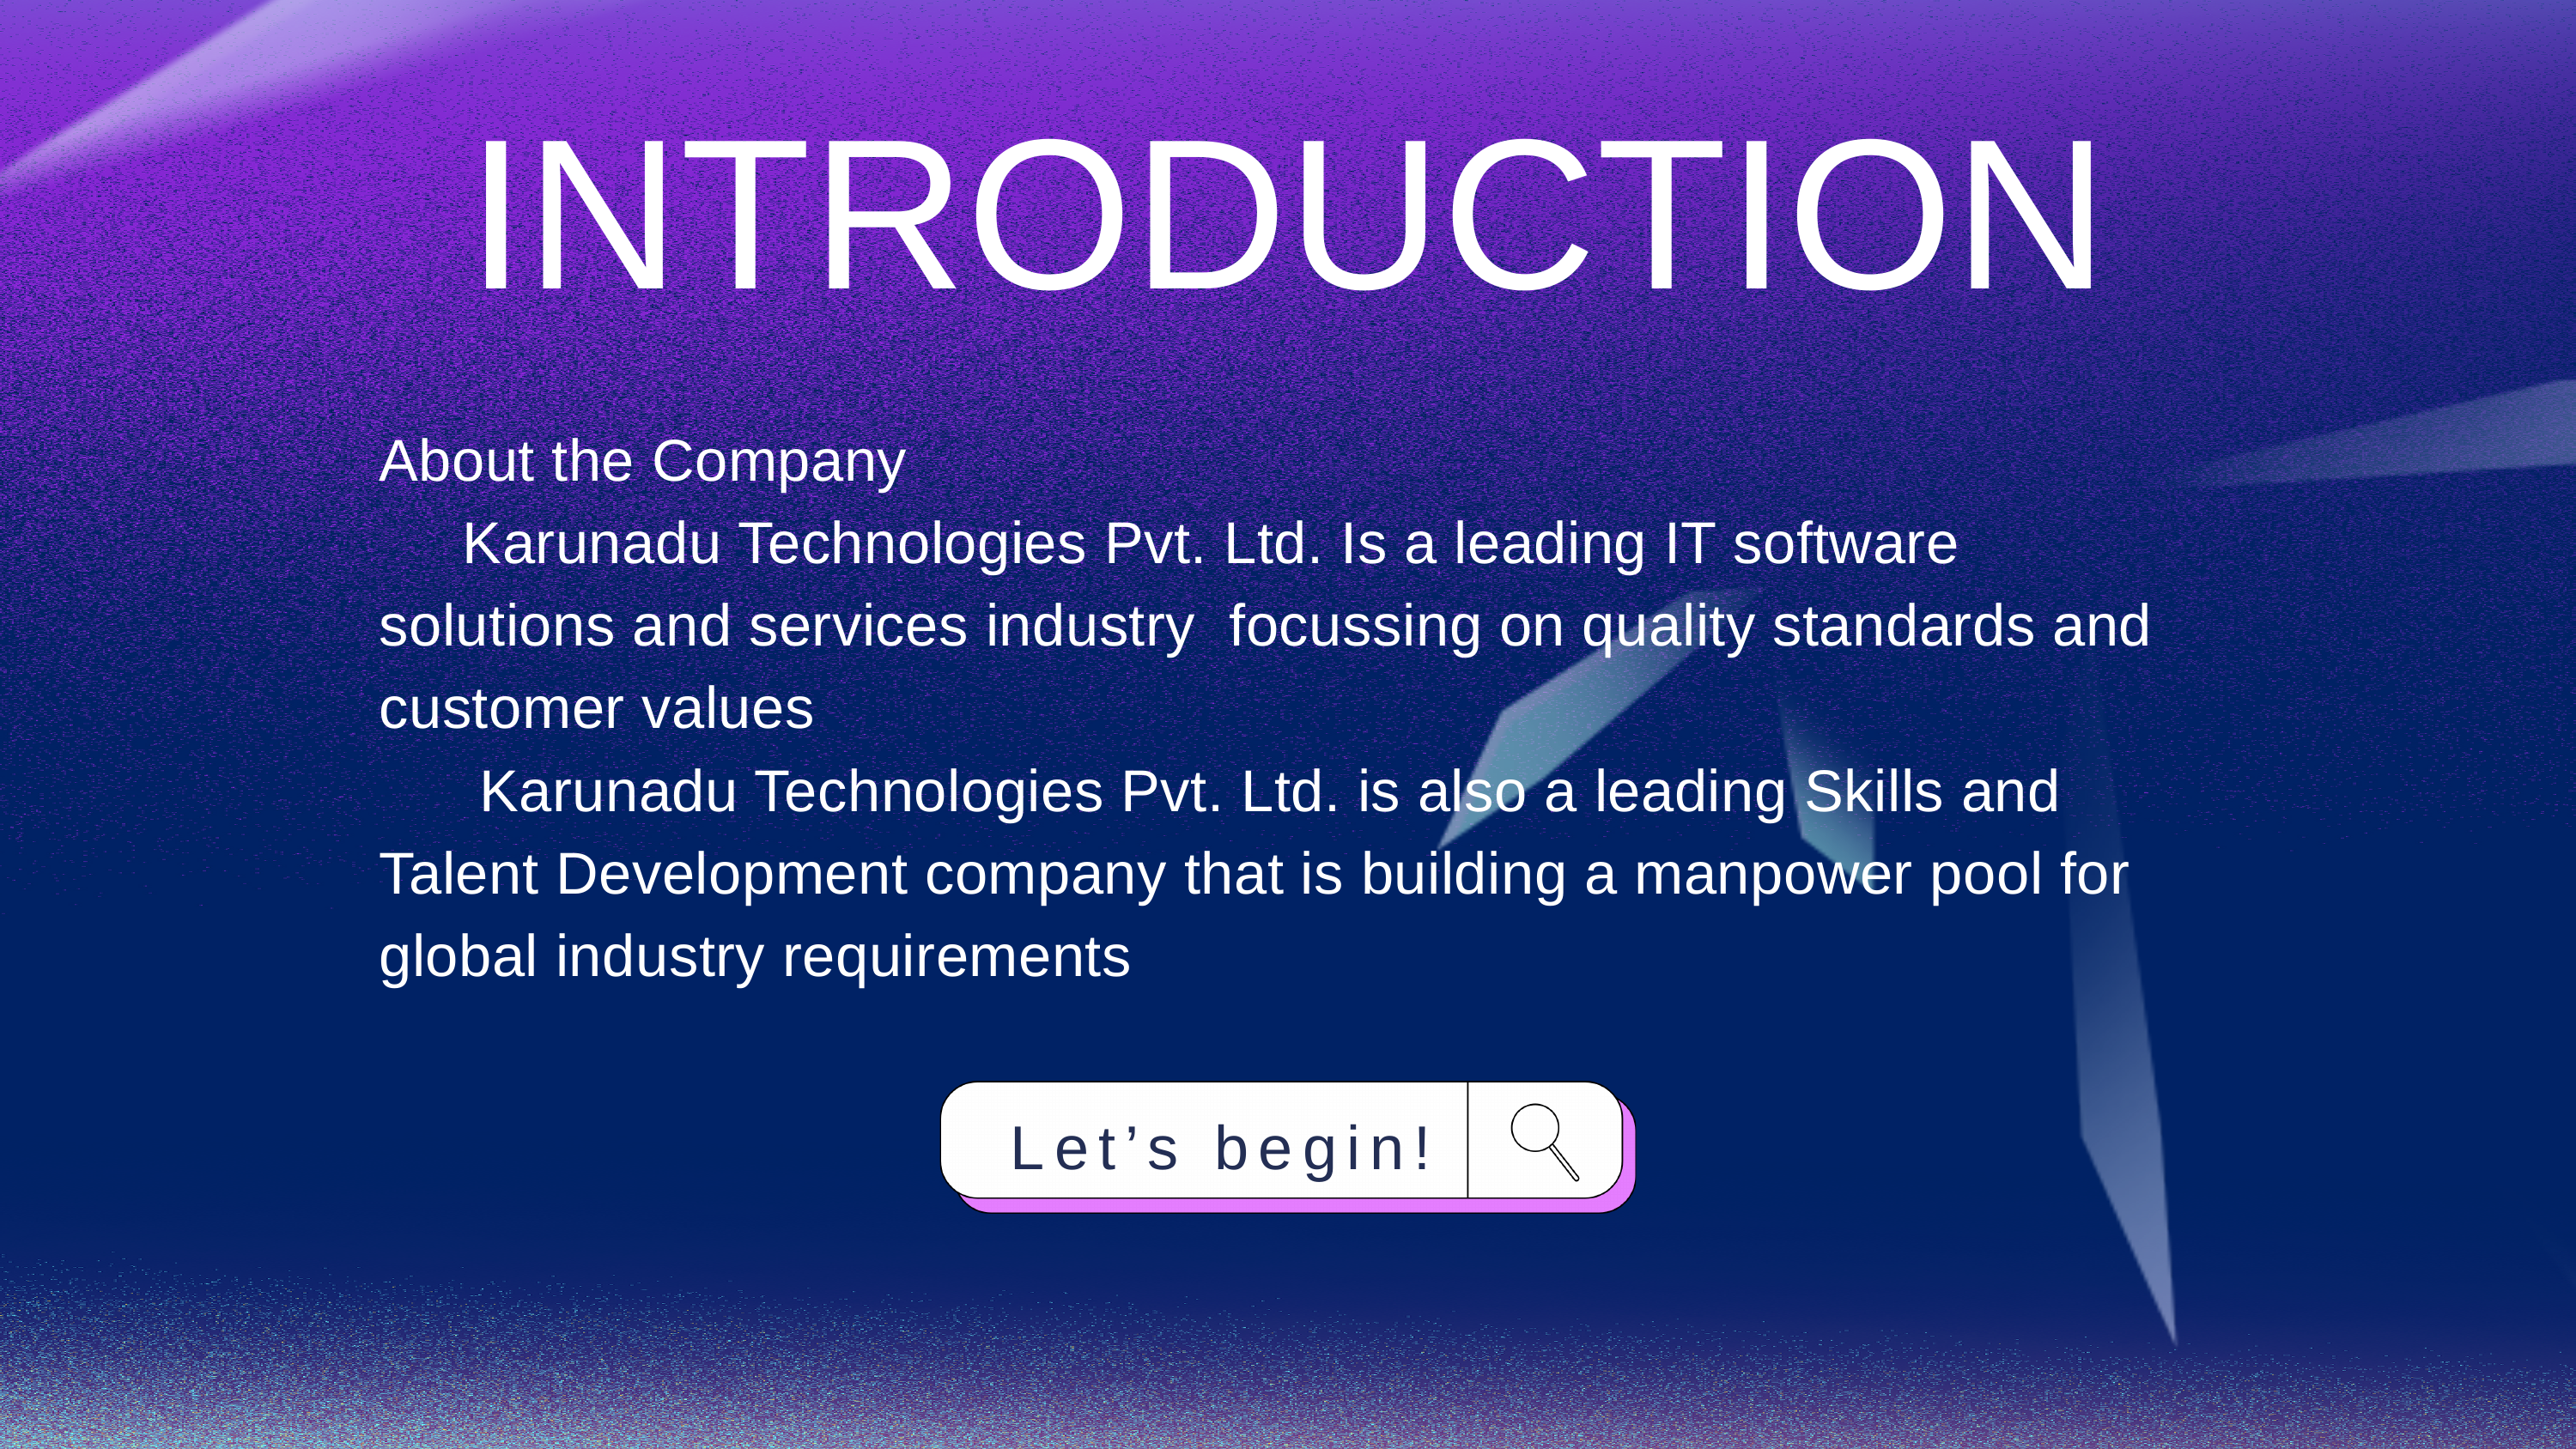

INTRODUCTION
About the Company
     Karunadu Technologies Pvt. Ltd. Is a leading IT software solutions and services industry  focussing on quality standards and customer values
      Karunadu Technologies Pvt. Ltd. is also a leading Skills and Talent Development company that is building a manpower pool for global industry requirements

Let’s begin!